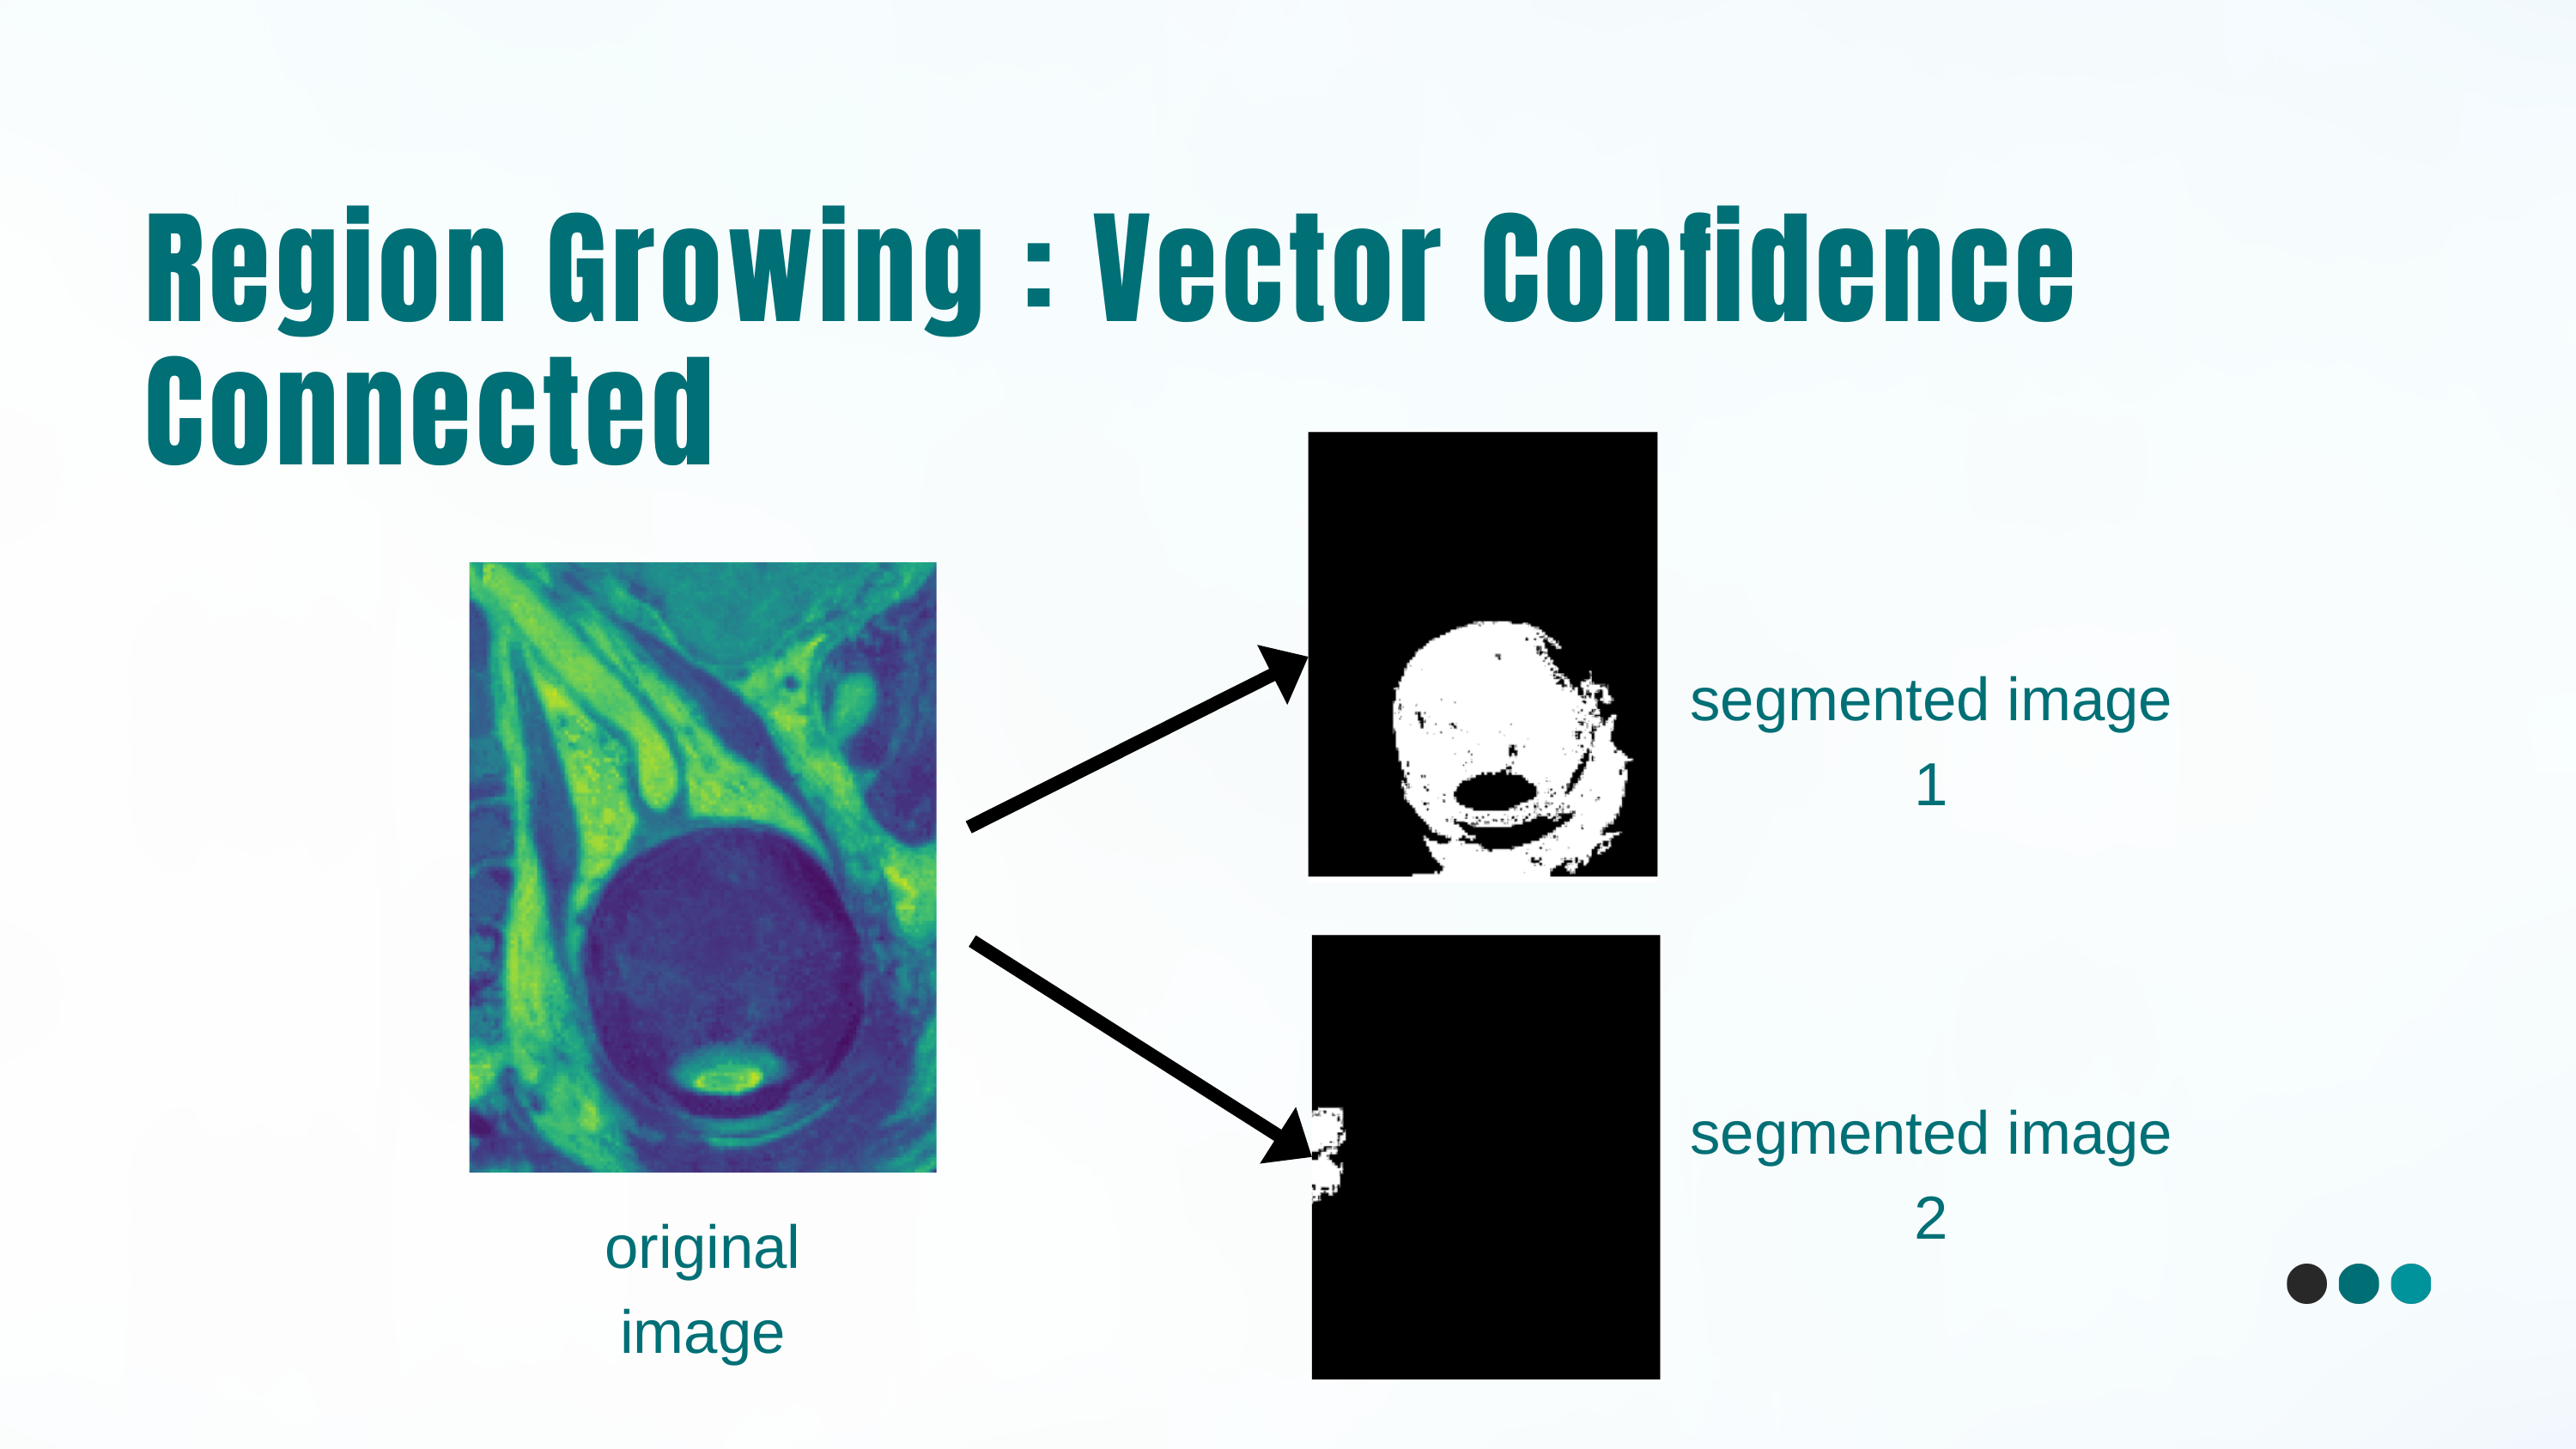

Region Growing : Vector Confidence Connected

segmented image 1

segmented image 2
original image